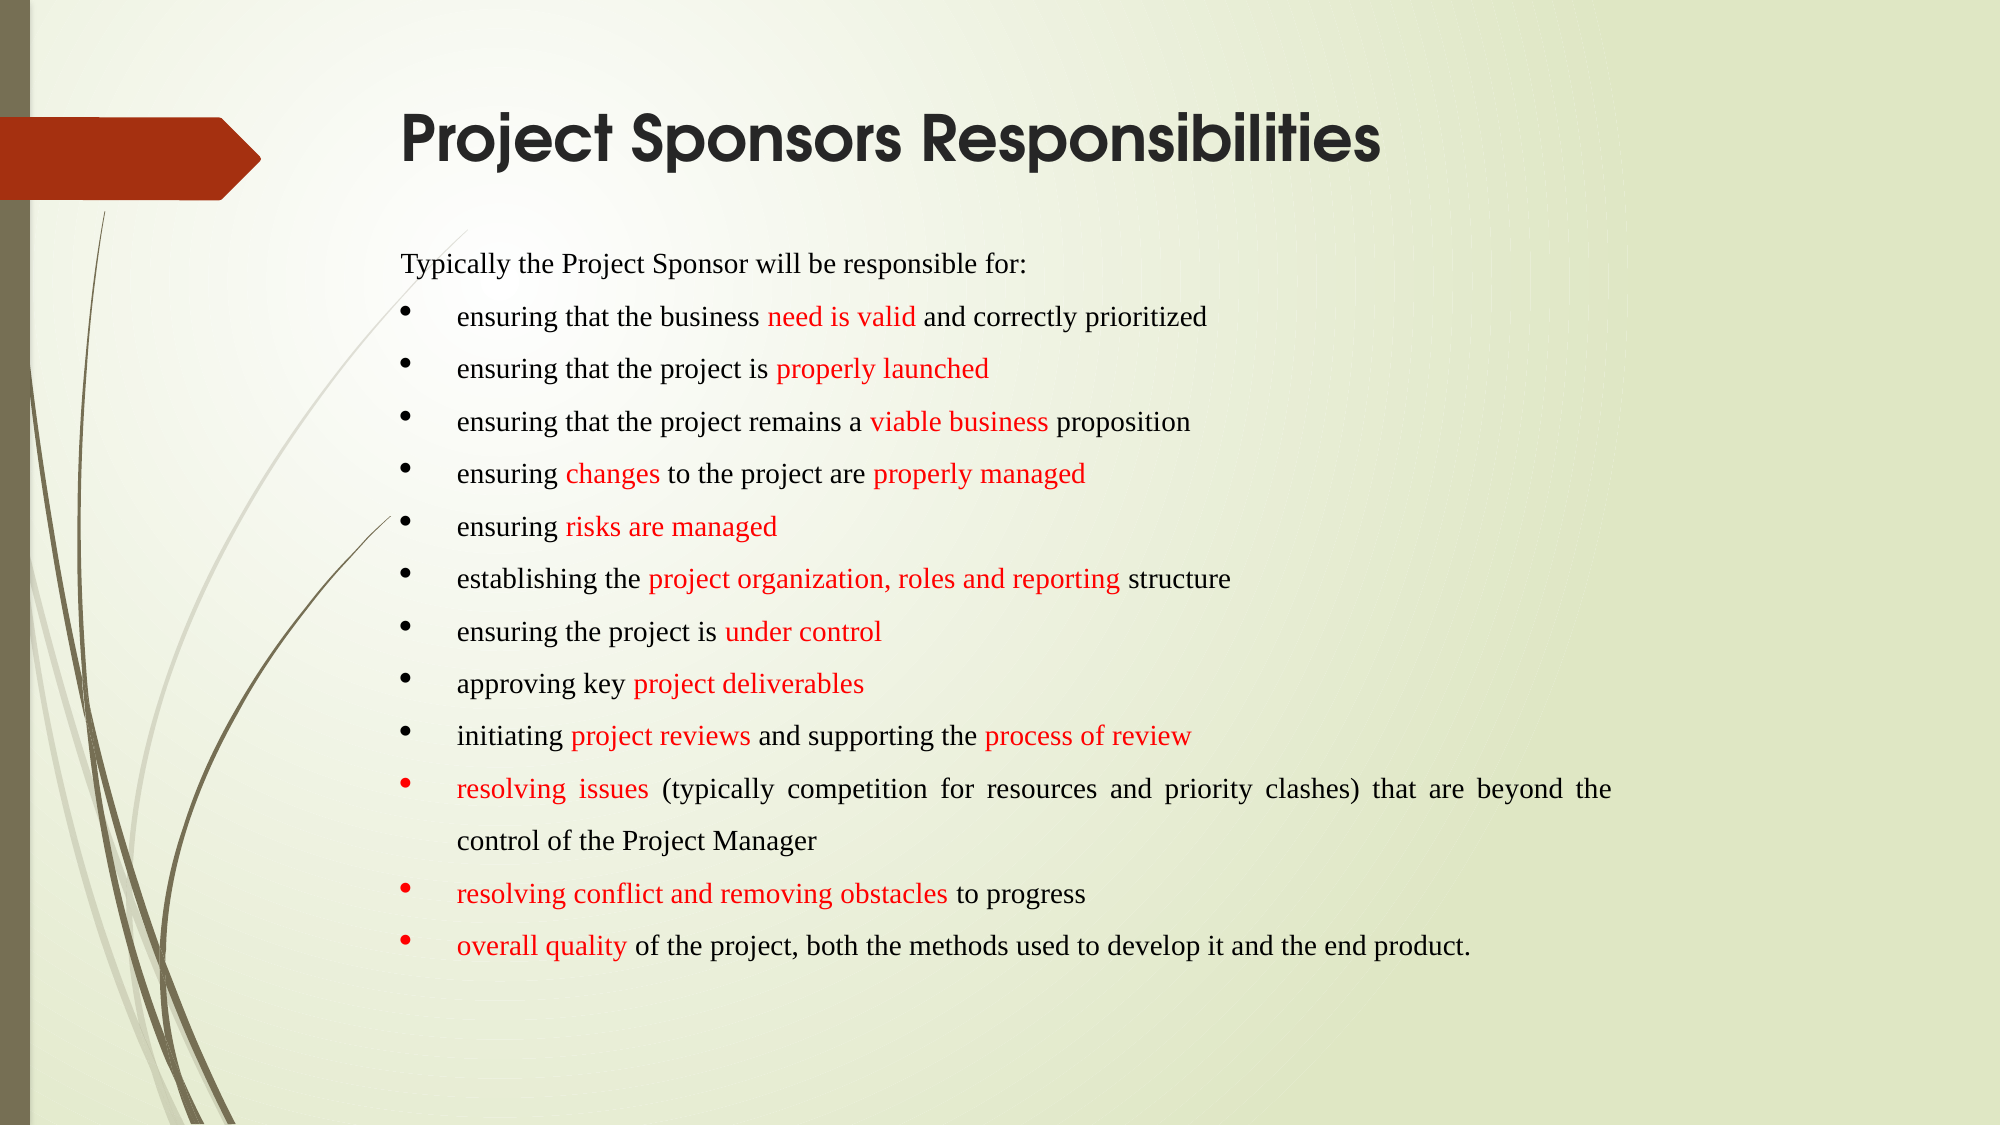

Project Sponsors Responsibilities
Typically the Project Sponsor will be responsible for:
ensuring that the business need is valid and correctly prioritized
ensuring that the project is properly launched
ensuring that the project remains a viable business proposition
ensuring changes to the project are properly managed
ensuring risks are managed
establishing the project organization, roles and reporting structure
ensuring the project is under control
approving key project deliverables
initiating project reviews and supporting the process of review
resolving issues (typically competition for resources and priority clashes) that are beyond the control of the Project Manager
resolving conflict and removing obstacles to progress
overall quality of the project, both the methods used to develop it and the end product.